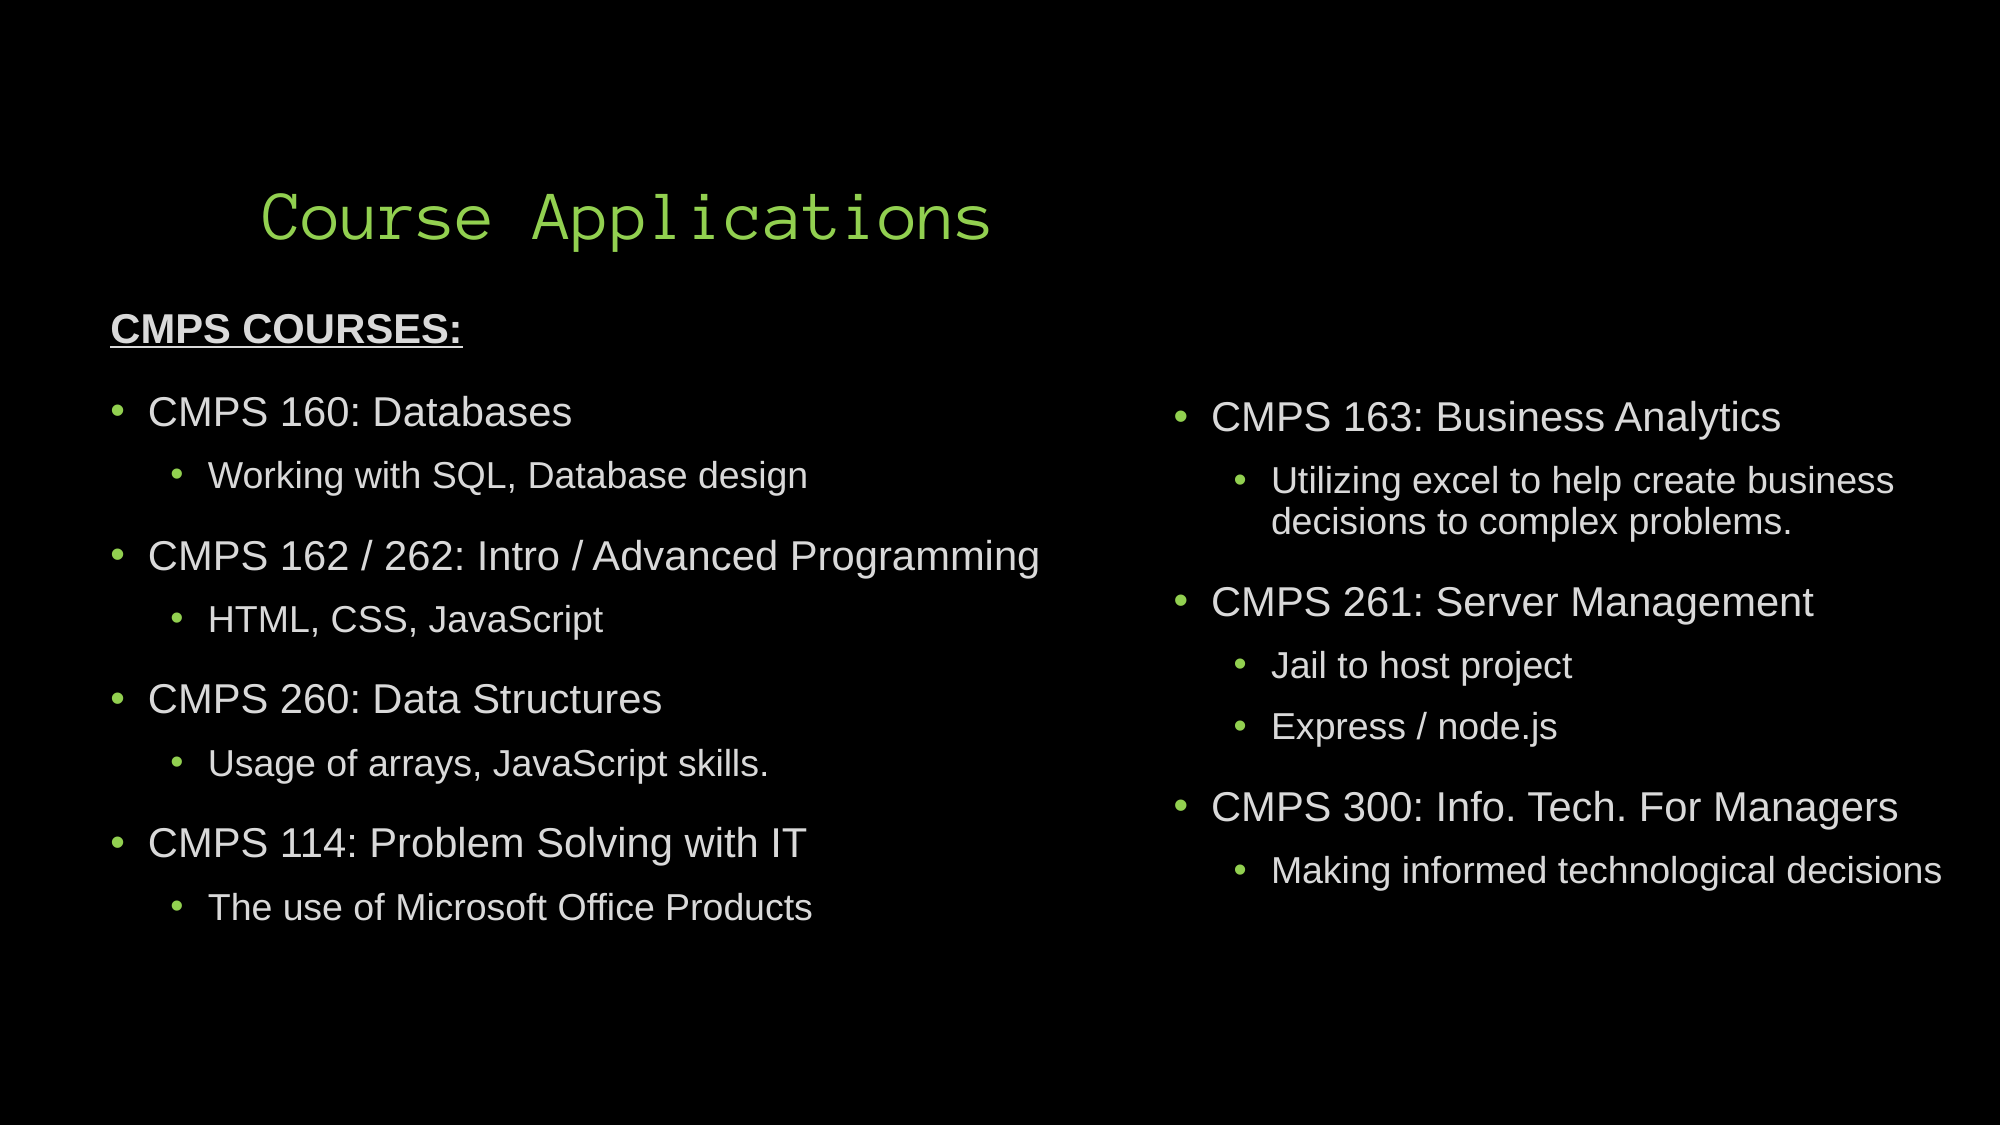

# Course Applications
CMPS COURSES:
CMPS 160: Databases
Working with SQL, Database design
CMPS 162 / 262: Intro / Advanced Programming
HTML, CSS, JavaScript
CMPS 260: Data Structures
Usage of arrays, JavaScript skills.
CMPS 114: Problem Solving with IT
The use of Microsoft Office Products

CMPS 163: Business Analytics
Utilizing excel to help create business decisions to complex problems.
CMPS 261: Server Management
Jail to host project
Express / node.js
CMPS 300: Info. Tech. For Managers
Making informed technological decisions